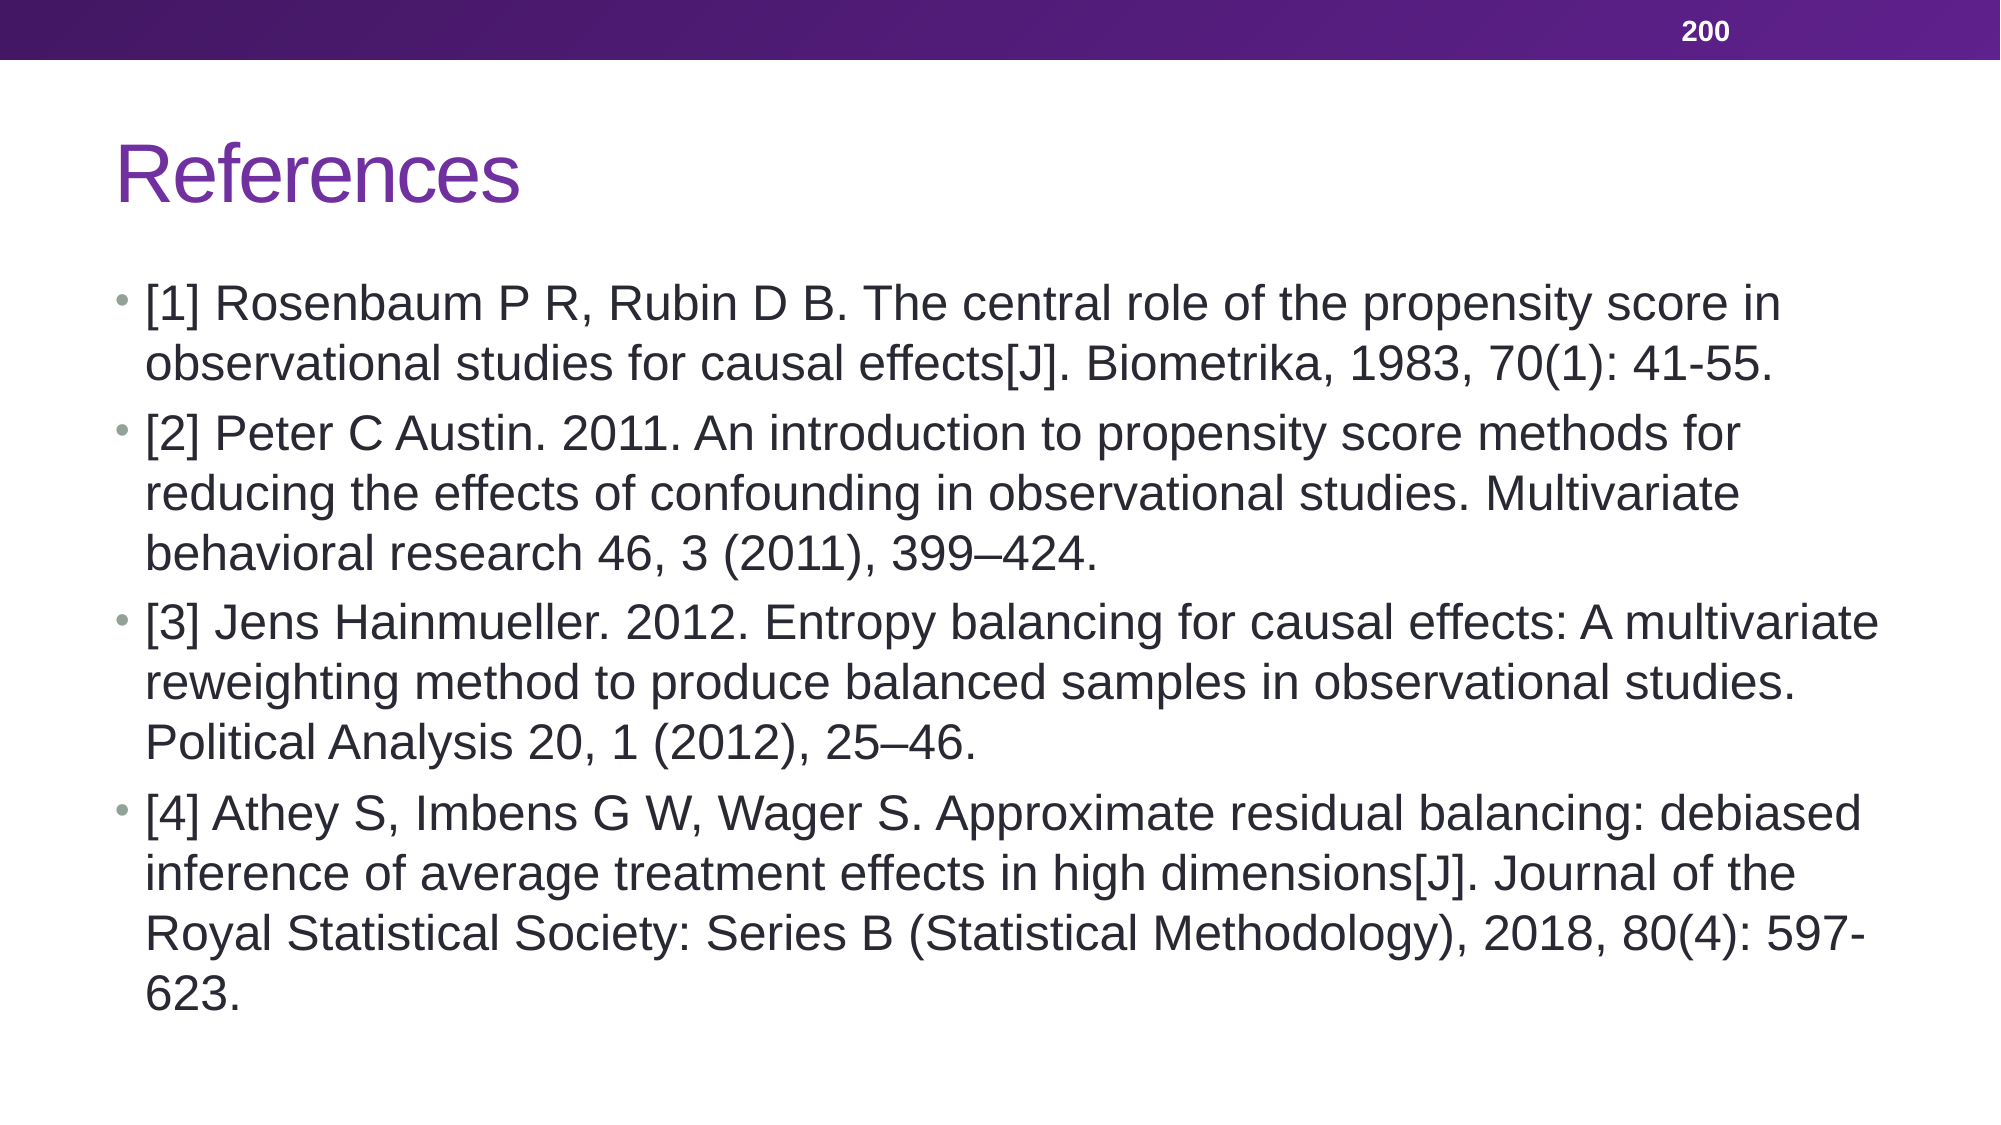

200
# References
[1] Rosenbaum P R, Rubin D B. The central role of the propensity score in observational studies for causal effects[J]. Biometrika, 1983, 70(1): 41-55.
[2] Peter C Austin. 2011. An introduction to propensity score methods for reducing the effects of confounding in observational studies. Multivariate behavioral research 46, 3 (2011), 399–424.
[3] Jens Hainmueller. 2012. Entropy balancing for causal effects: A multivariate reweighting method to produce balanced samples in observational studies. Political Analysis 20, 1 (2012), 25–46.
[4] Athey S, Imbens G W, Wager S. Approximate residual balancing: debiased inference of average treatment effects in high dimensions[J]. Journal of the Royal Statistical Society: Series B (Statistical Methodology), 2018, 80(4): 597-623.